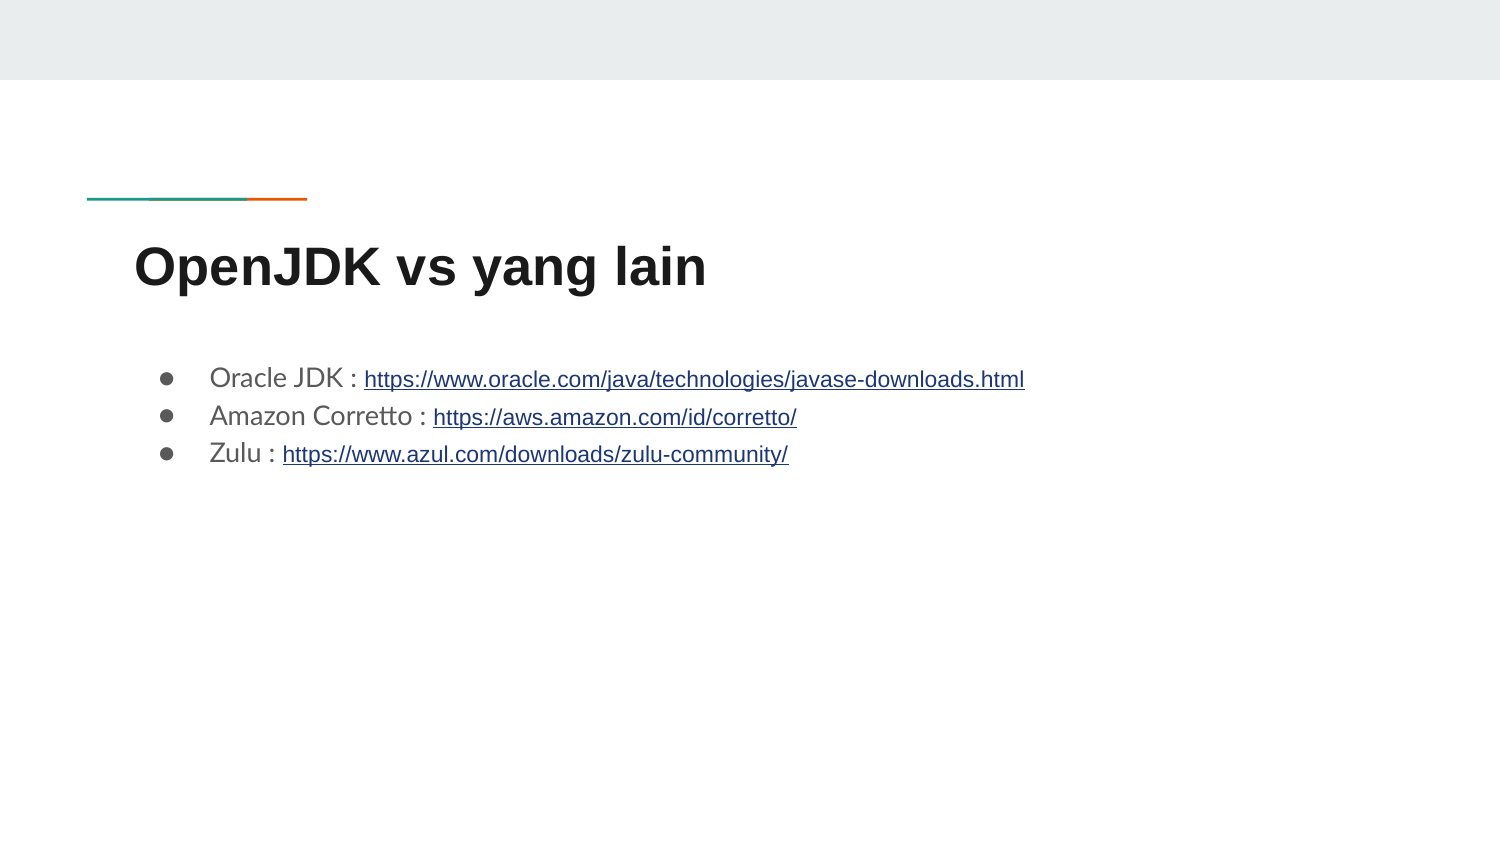

# OpenJDK vs yang lain
Oracle JDK : https://www.oracle.com/java/technologies/javase-downloads.html
Amazon Corretto : https://aws.amazon.com/id/corretto/
Zulu : https://www.azul.com/downloads/zulu-community/